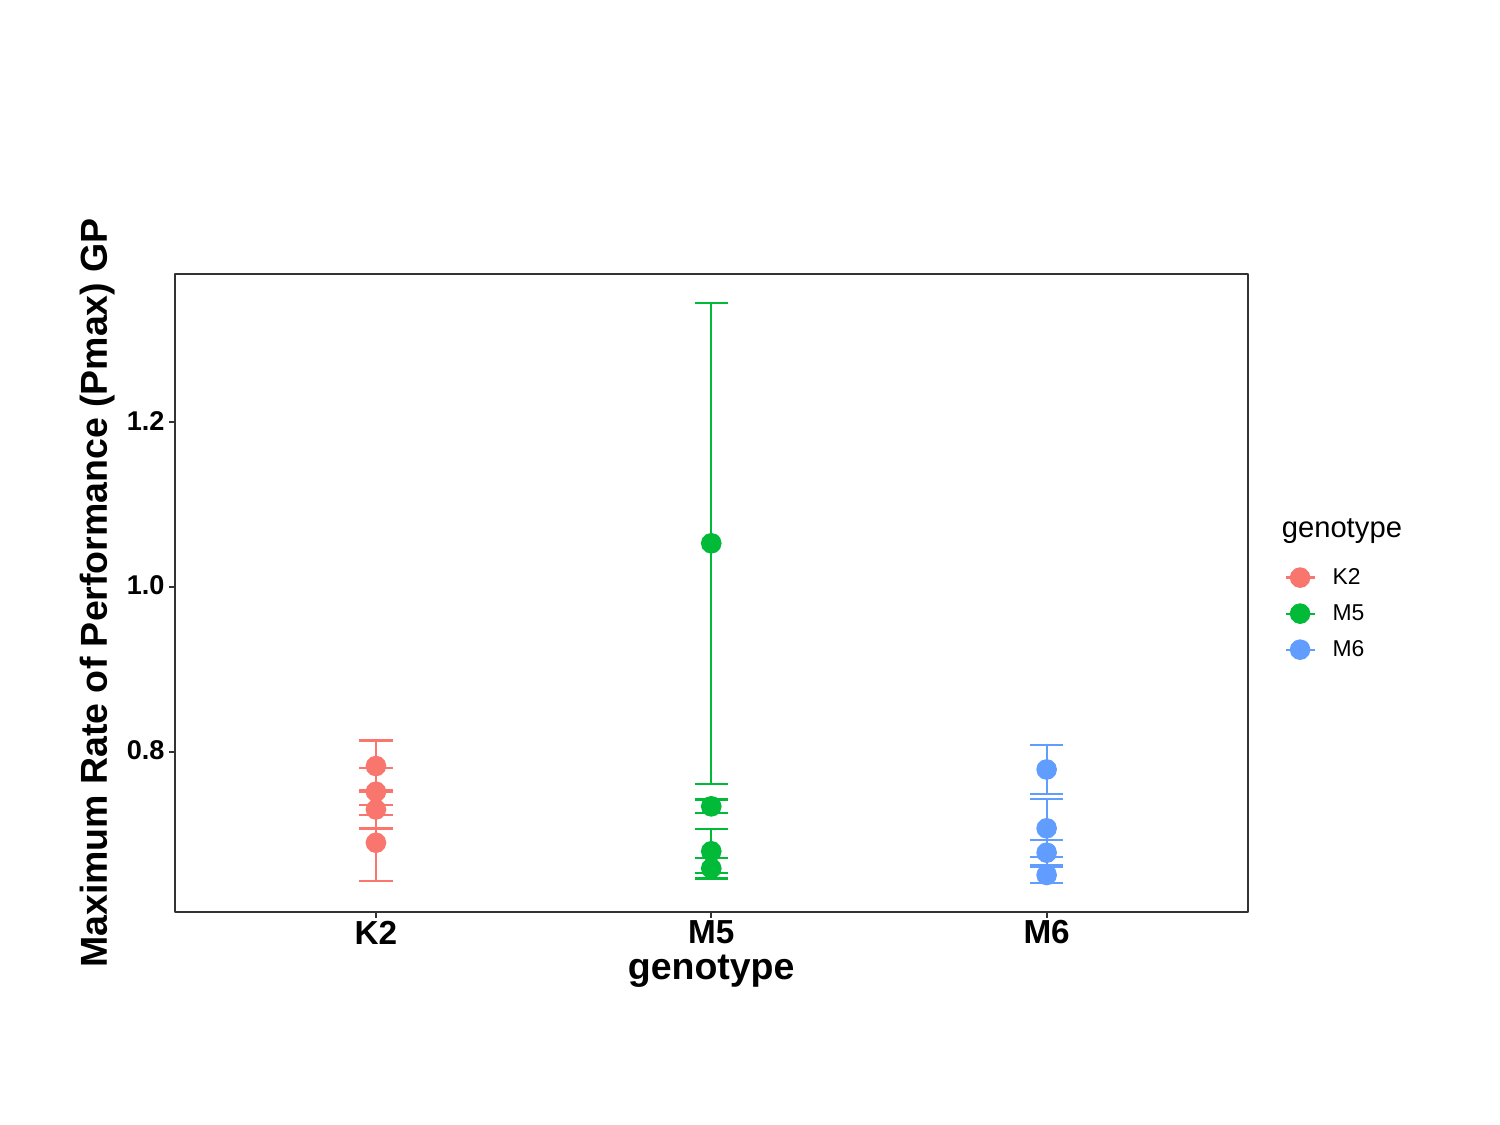

1.2

genotype

K2
Maximum Rate of Performance (Pmax) GP
1.0

M5

M6

0.8

M6
M5
K2
genotype